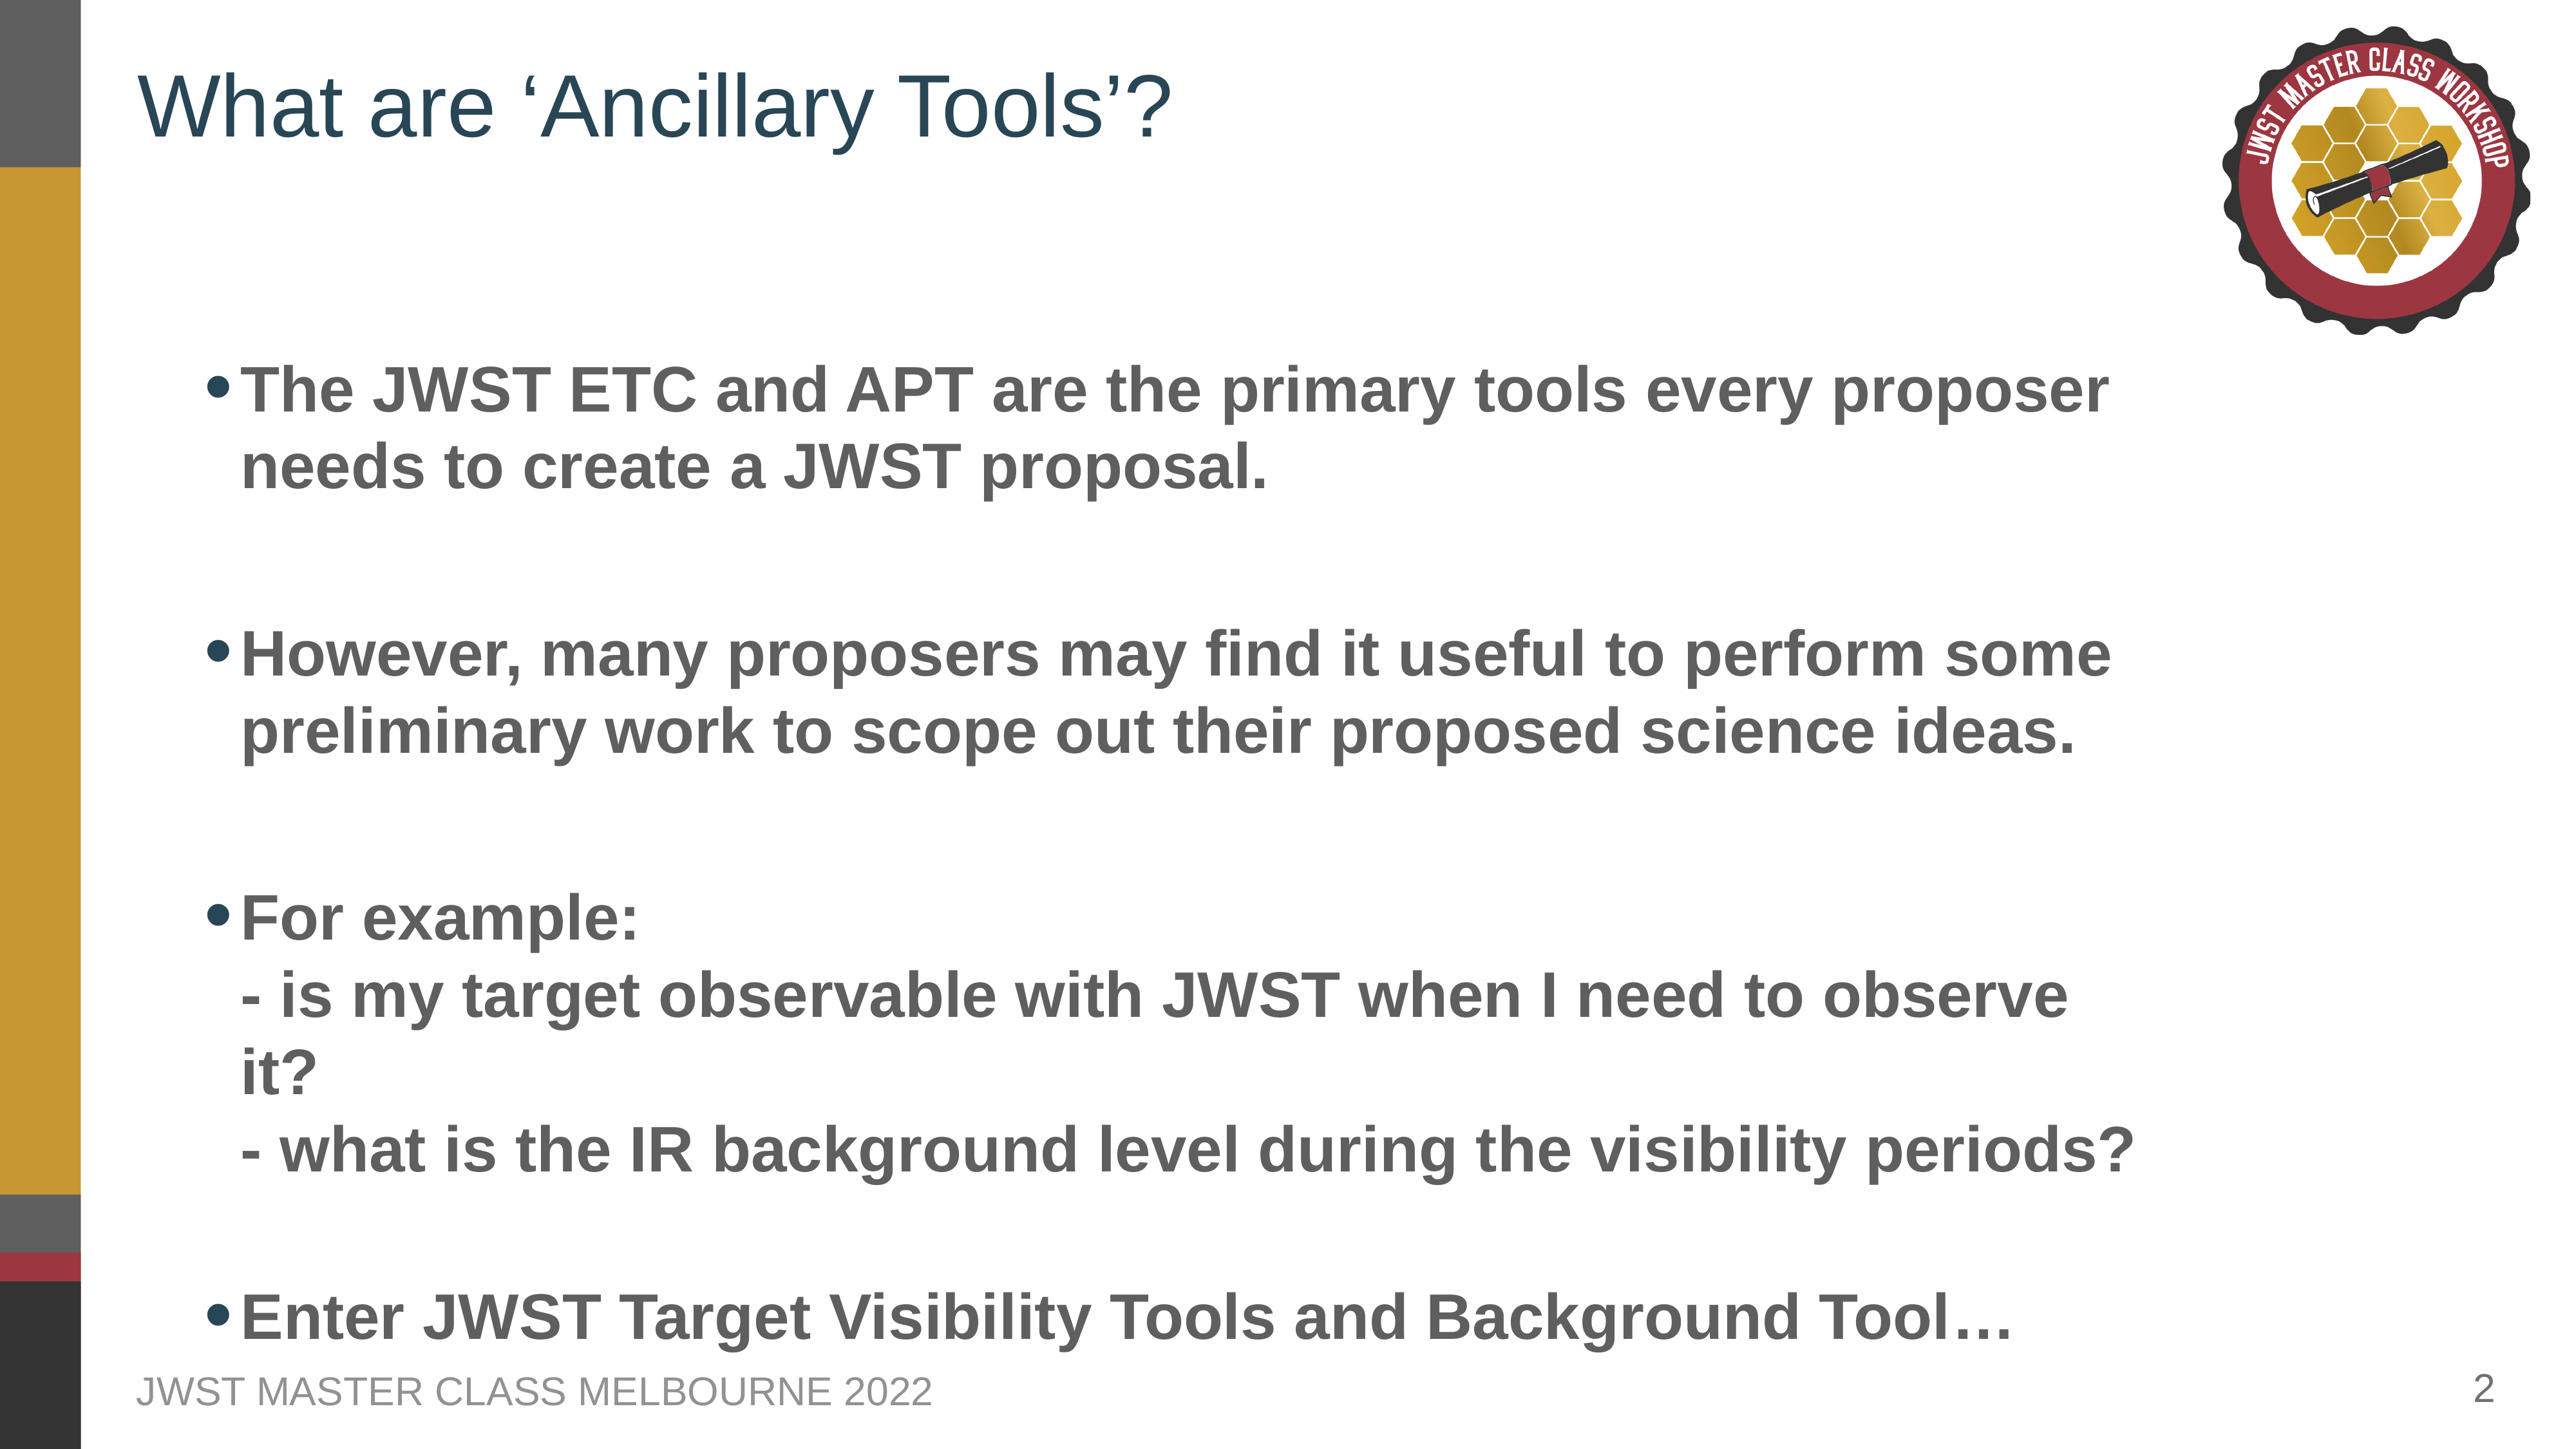

# What are ‘Ancillary Tools’?
The JWST ETC and APT are the primary tools every proposer needs to create a JWST proposal.

However, many proposers may find it useful to perform some preliminary work to scope out their proposed science ideas.

For example:
- is my target observable with JWST when I need to observe it?
- what is the IR background level during the visibility periods?
Enter JWST Target Visibility Tools and Background Tool…
2